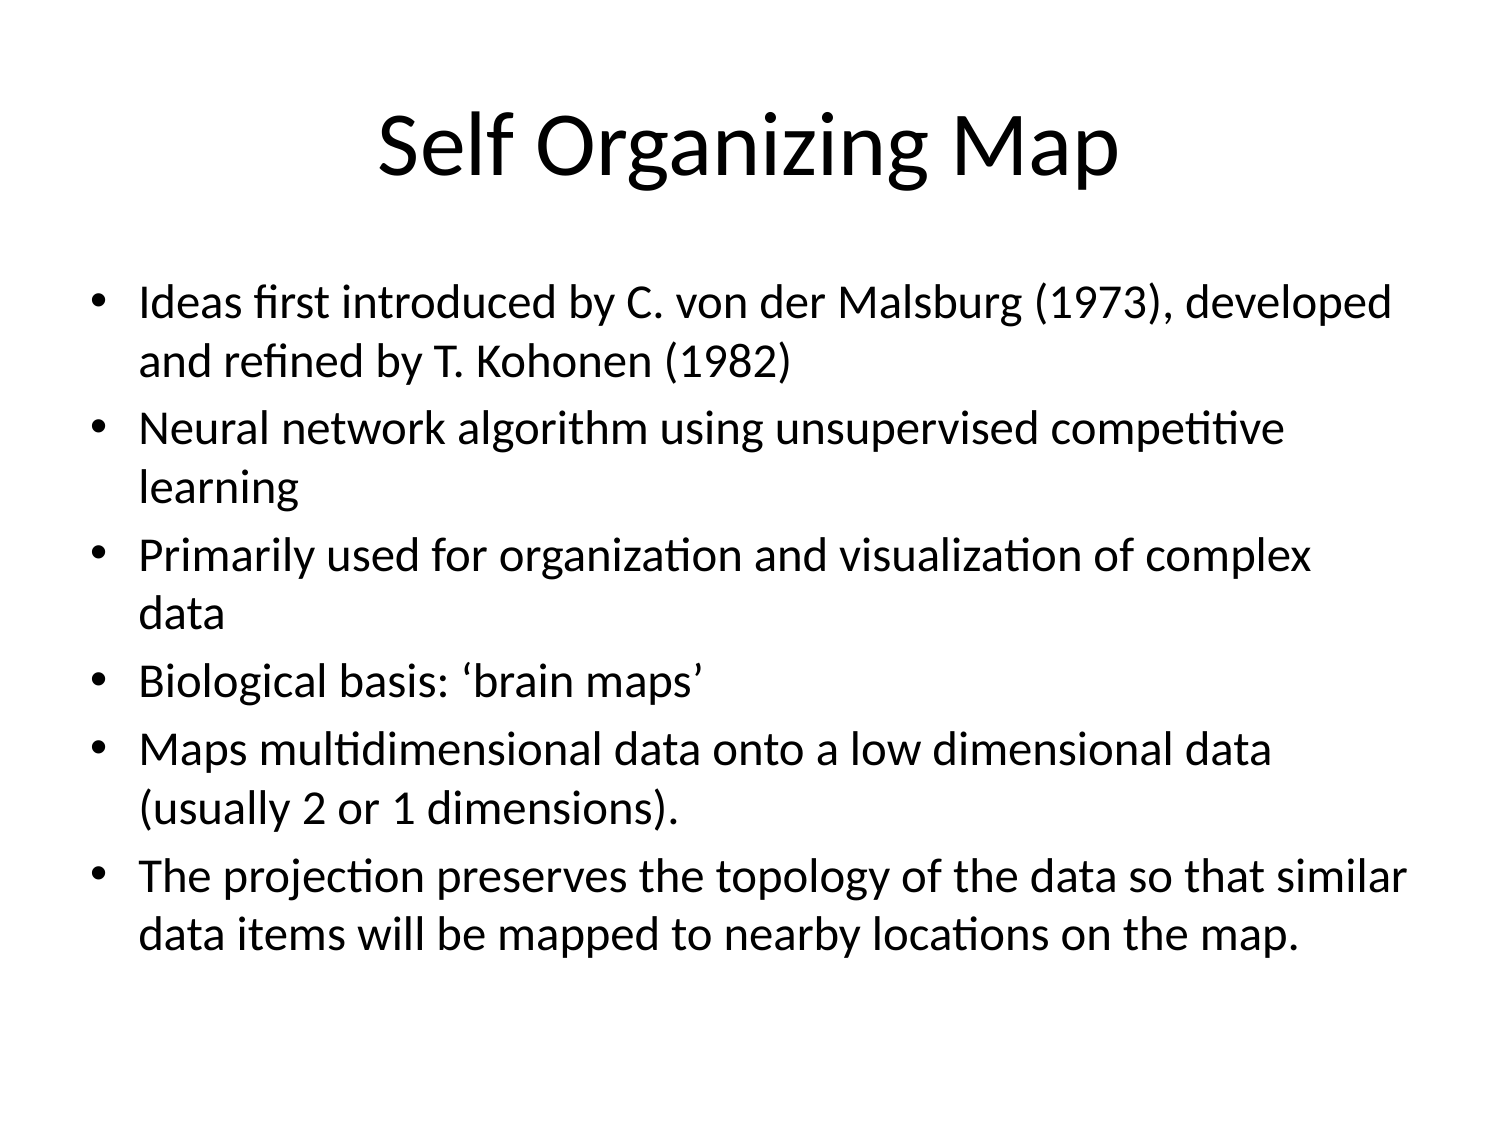

# Self Organizing Map
Ideas first introduced by C. von der Malsburg (1973), developed and refined by T. Kohonen (1982)
Neural network algorithm using unsupervised competitive learning
Primarily used for organization and visualization of complex data
Biological basis: ‘brain maps’
Maps multidimensional data onto a low dimensional data (usually 2 or 1 dimensions).
The projection preserves the topology of the data so that similar data items will be mapped to nearby locations on the map.